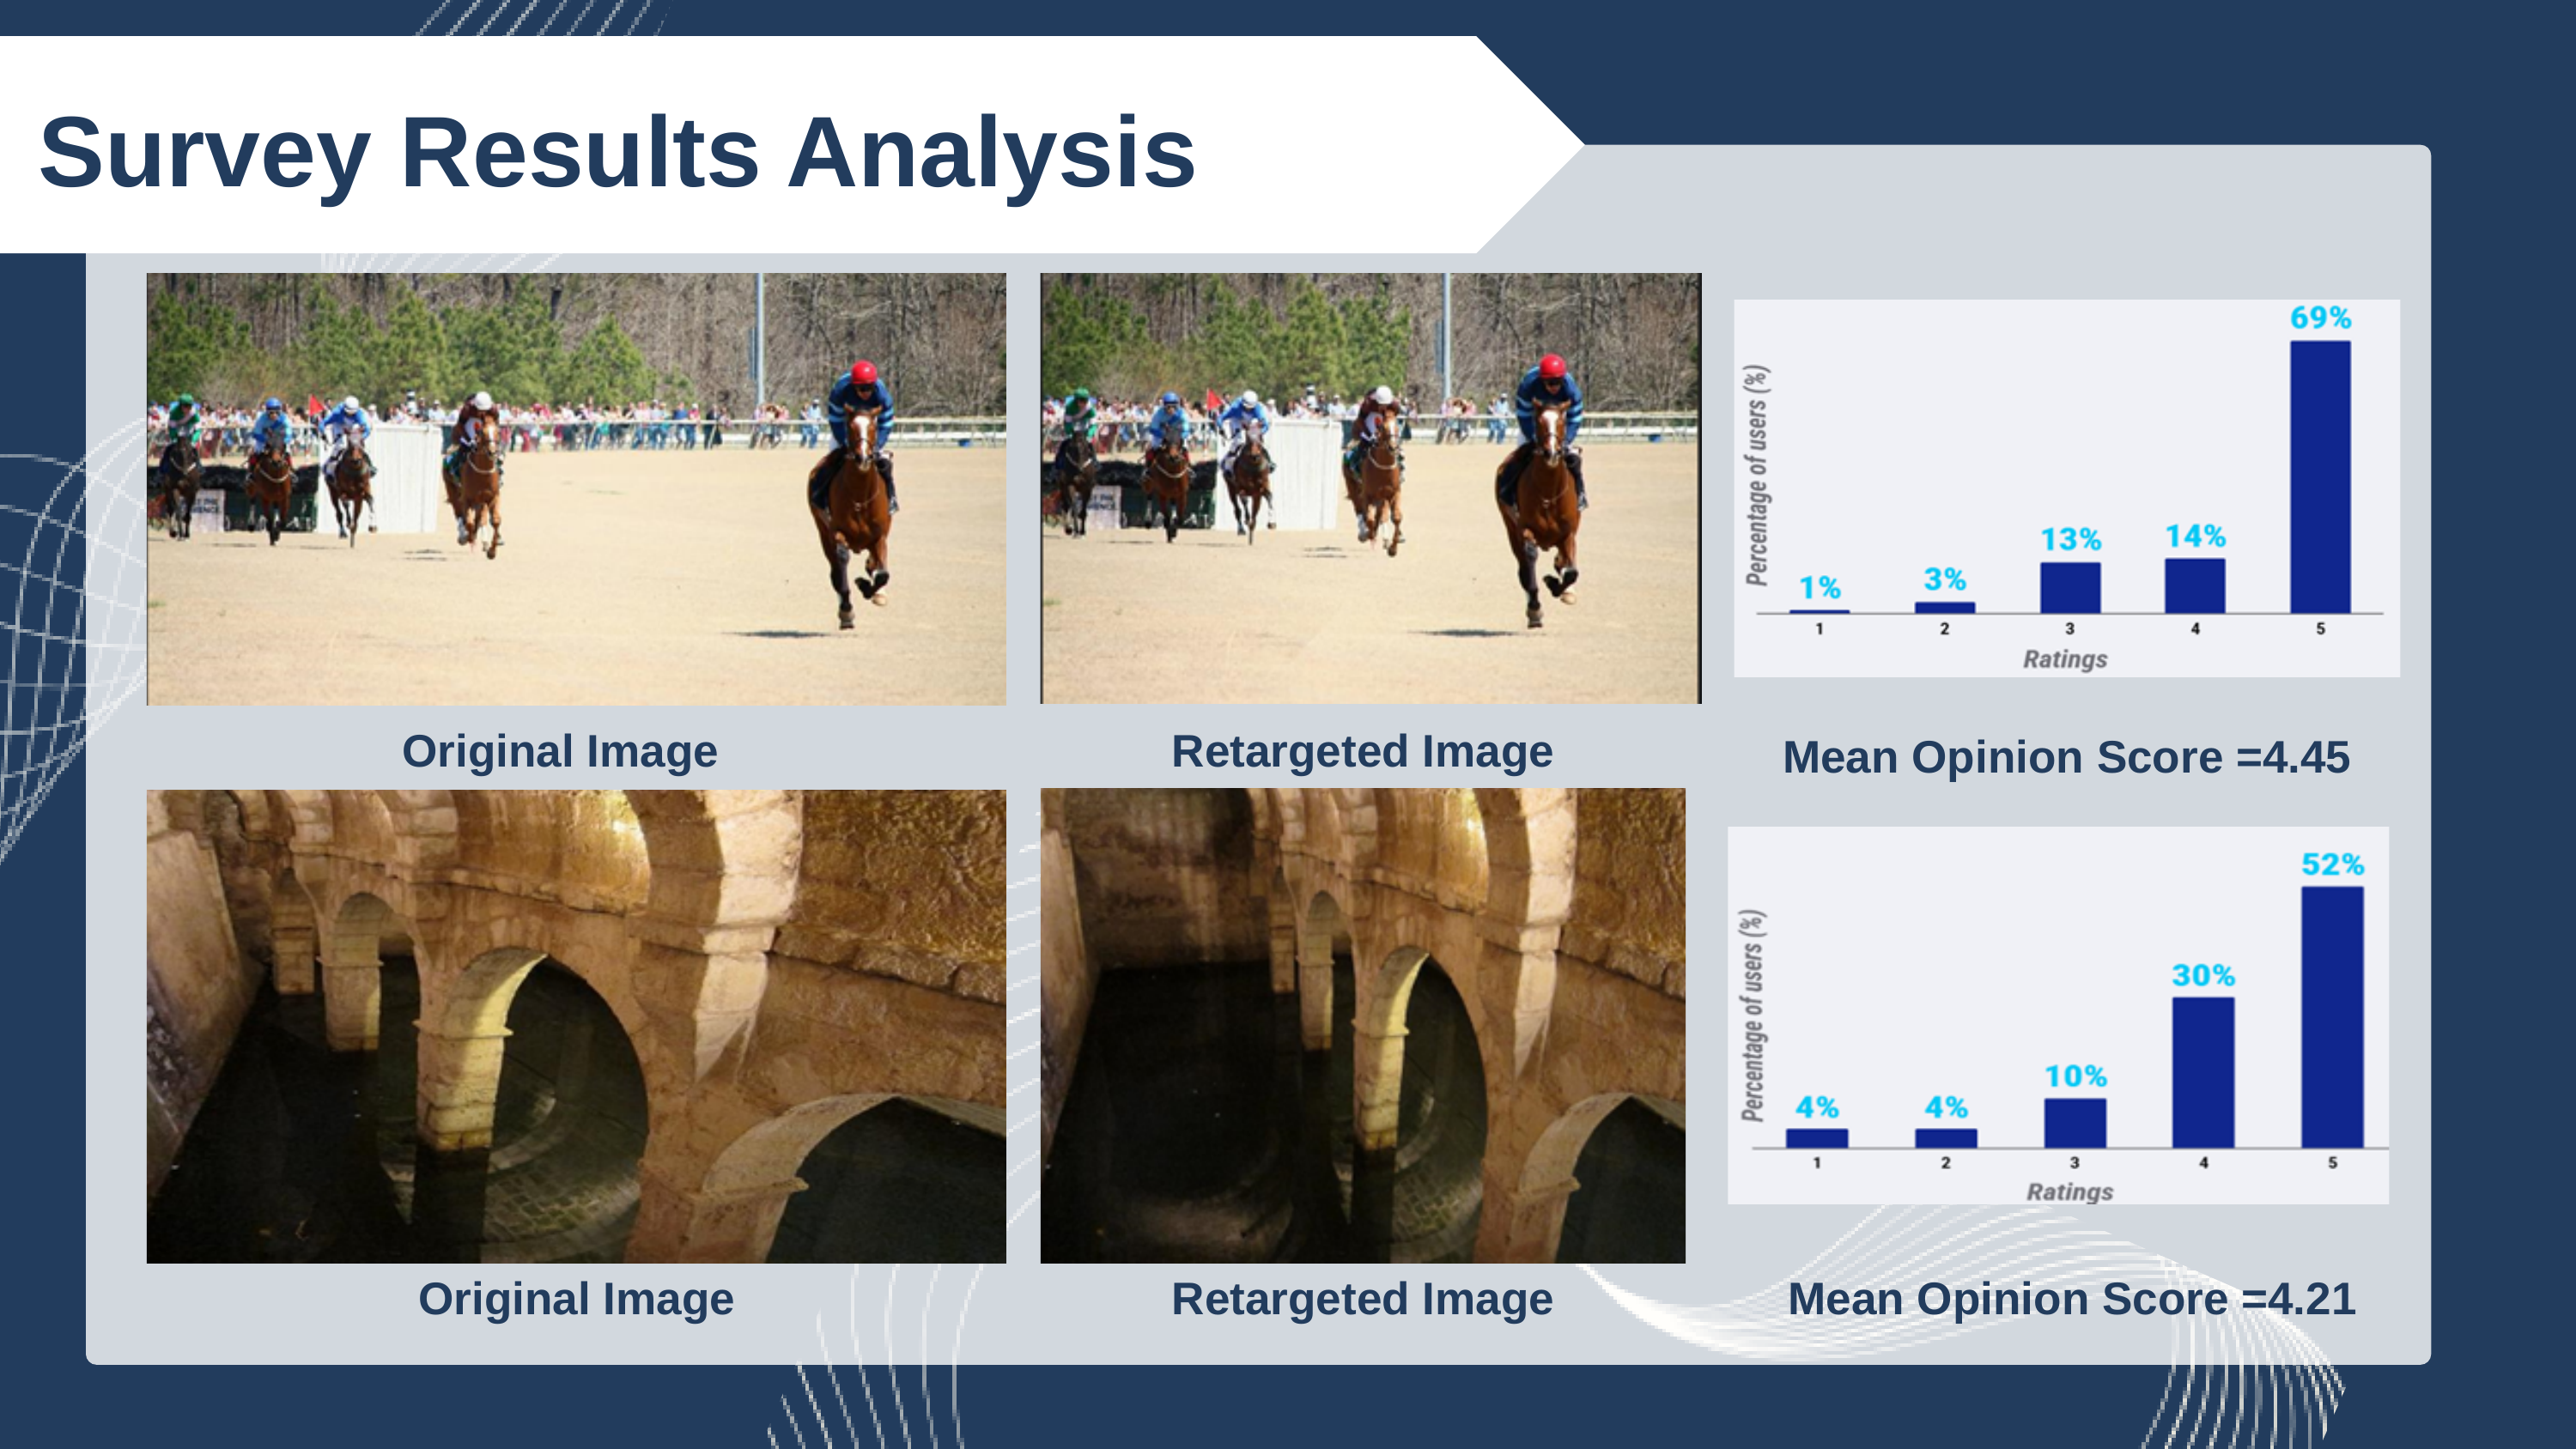

Survey Results Analysis

Original Image
Retargeted Image
Mean Opinion Score =4.45

Original Image
Retargeted Image
Mean Opinion Score =4.21